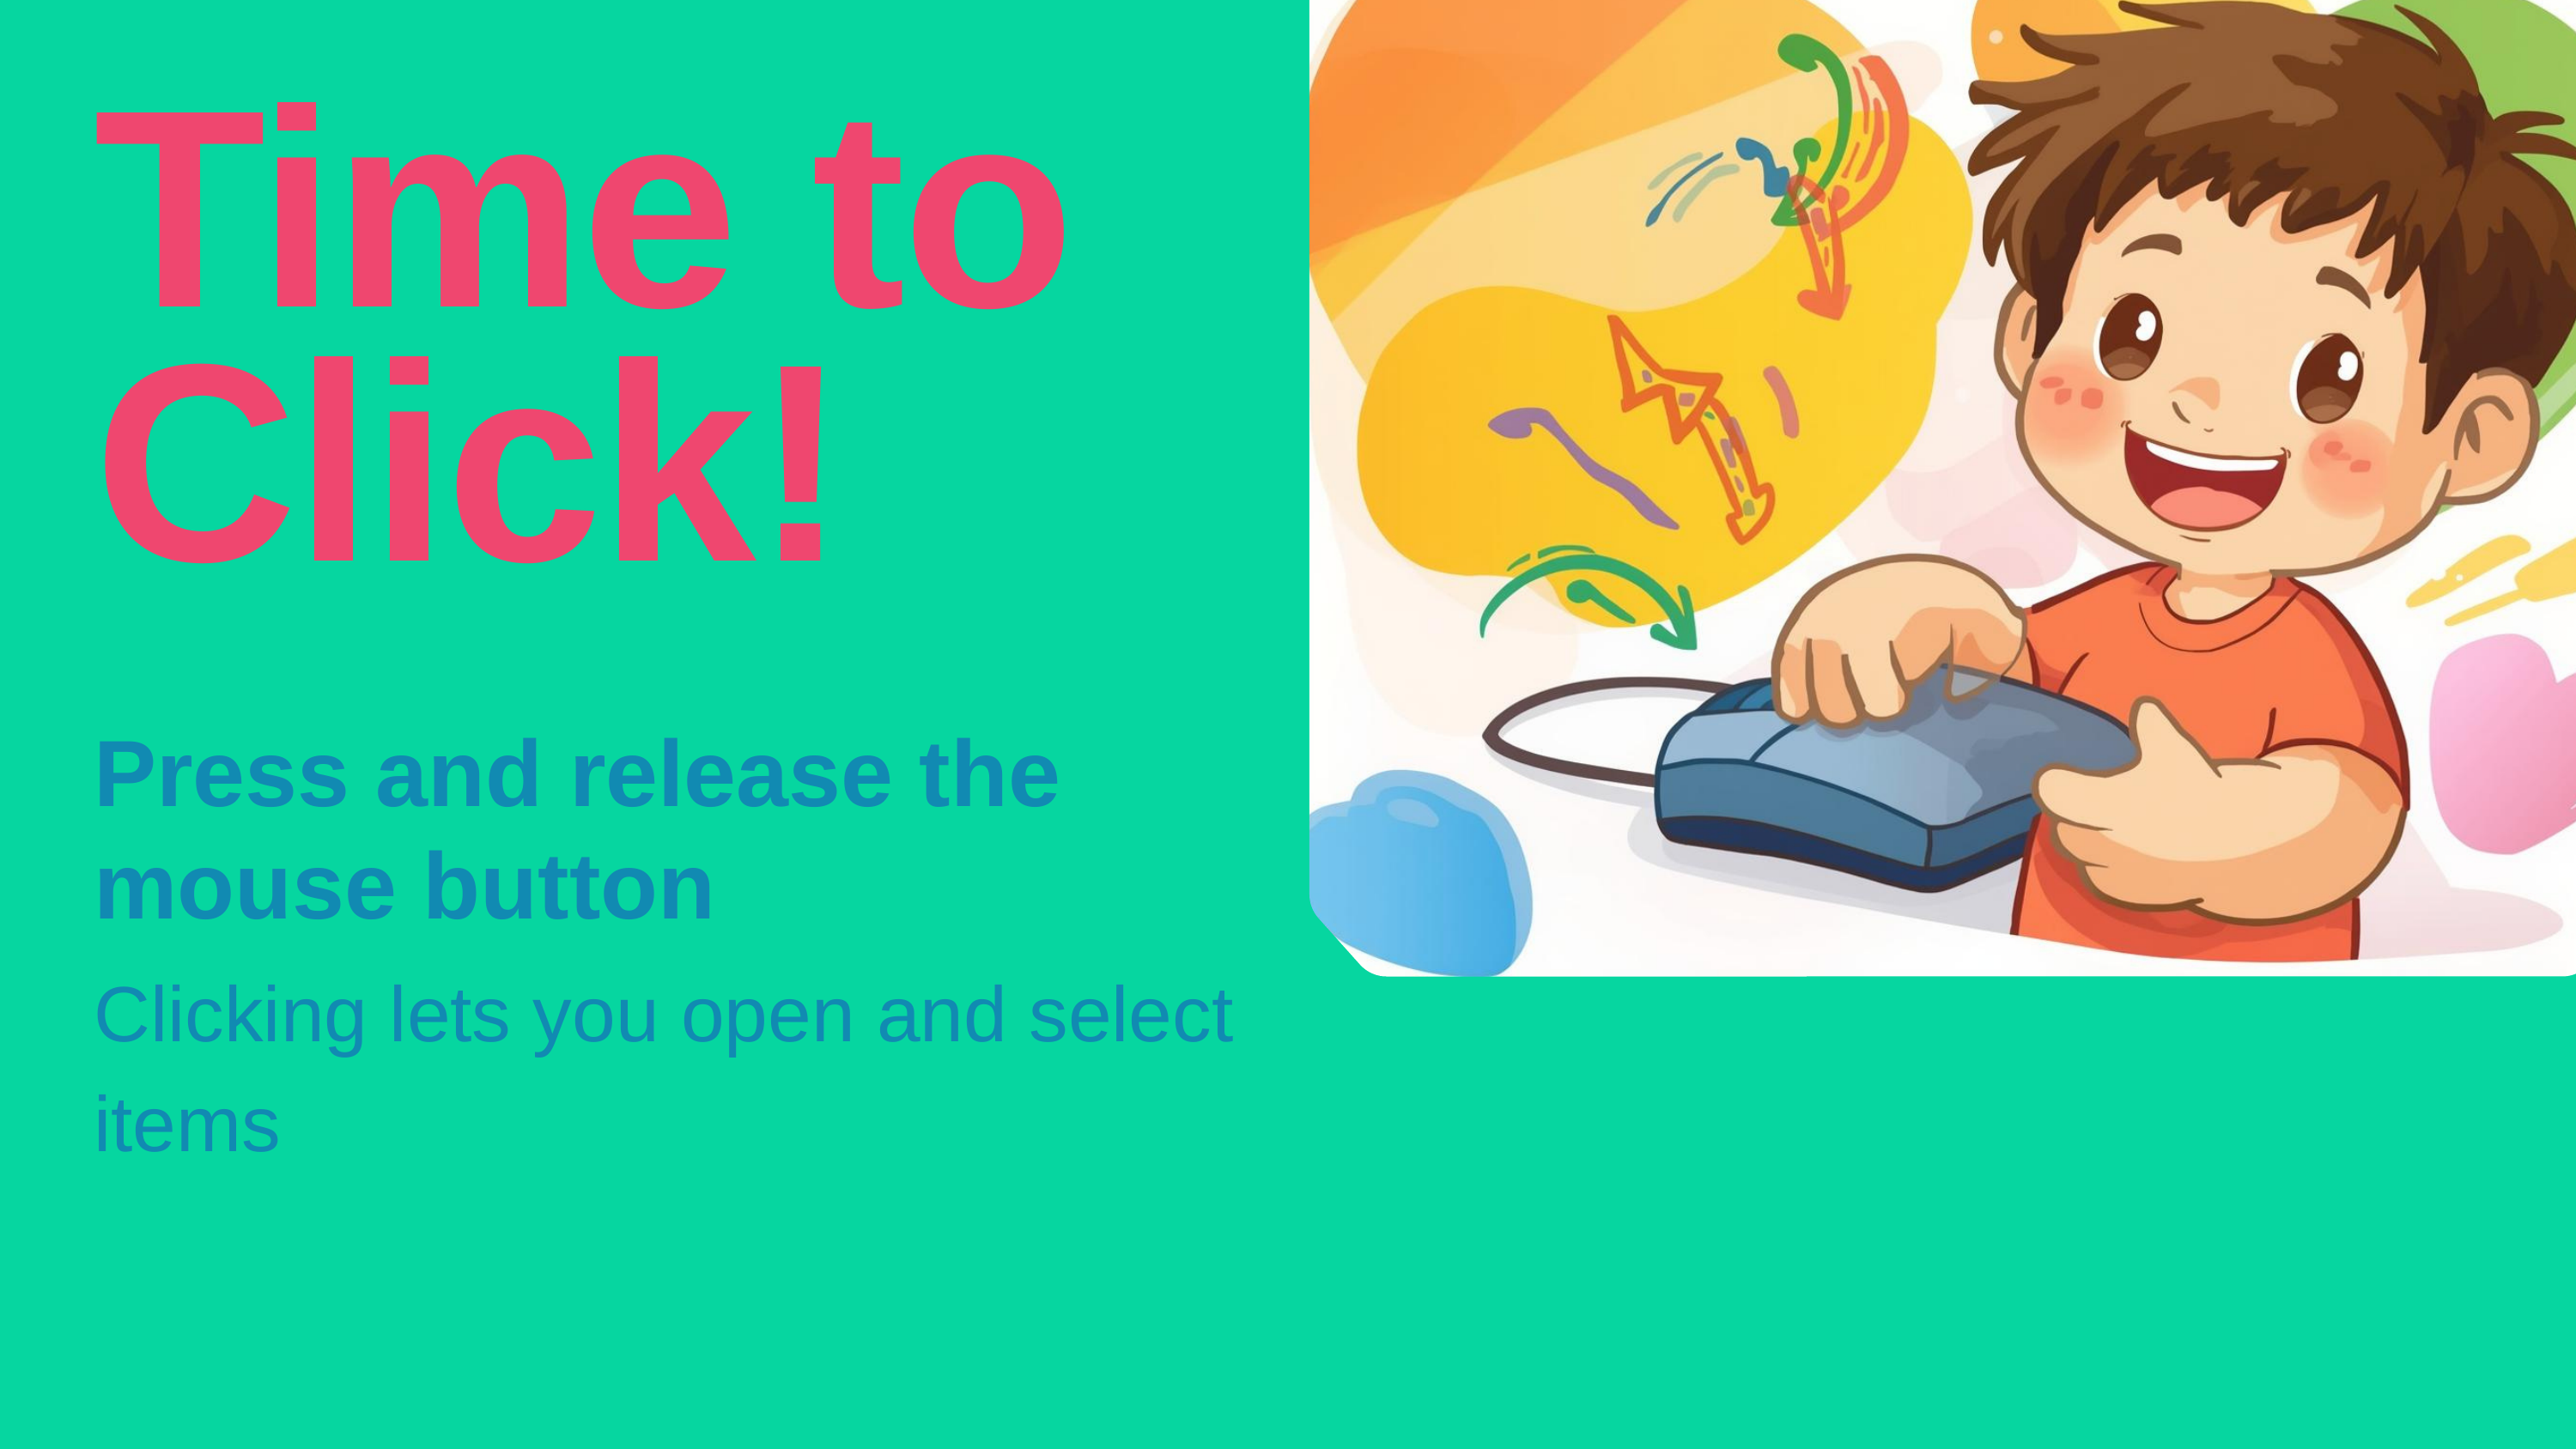

Time to Click!
Press and release the mouse button
Clicking lets you open and select items